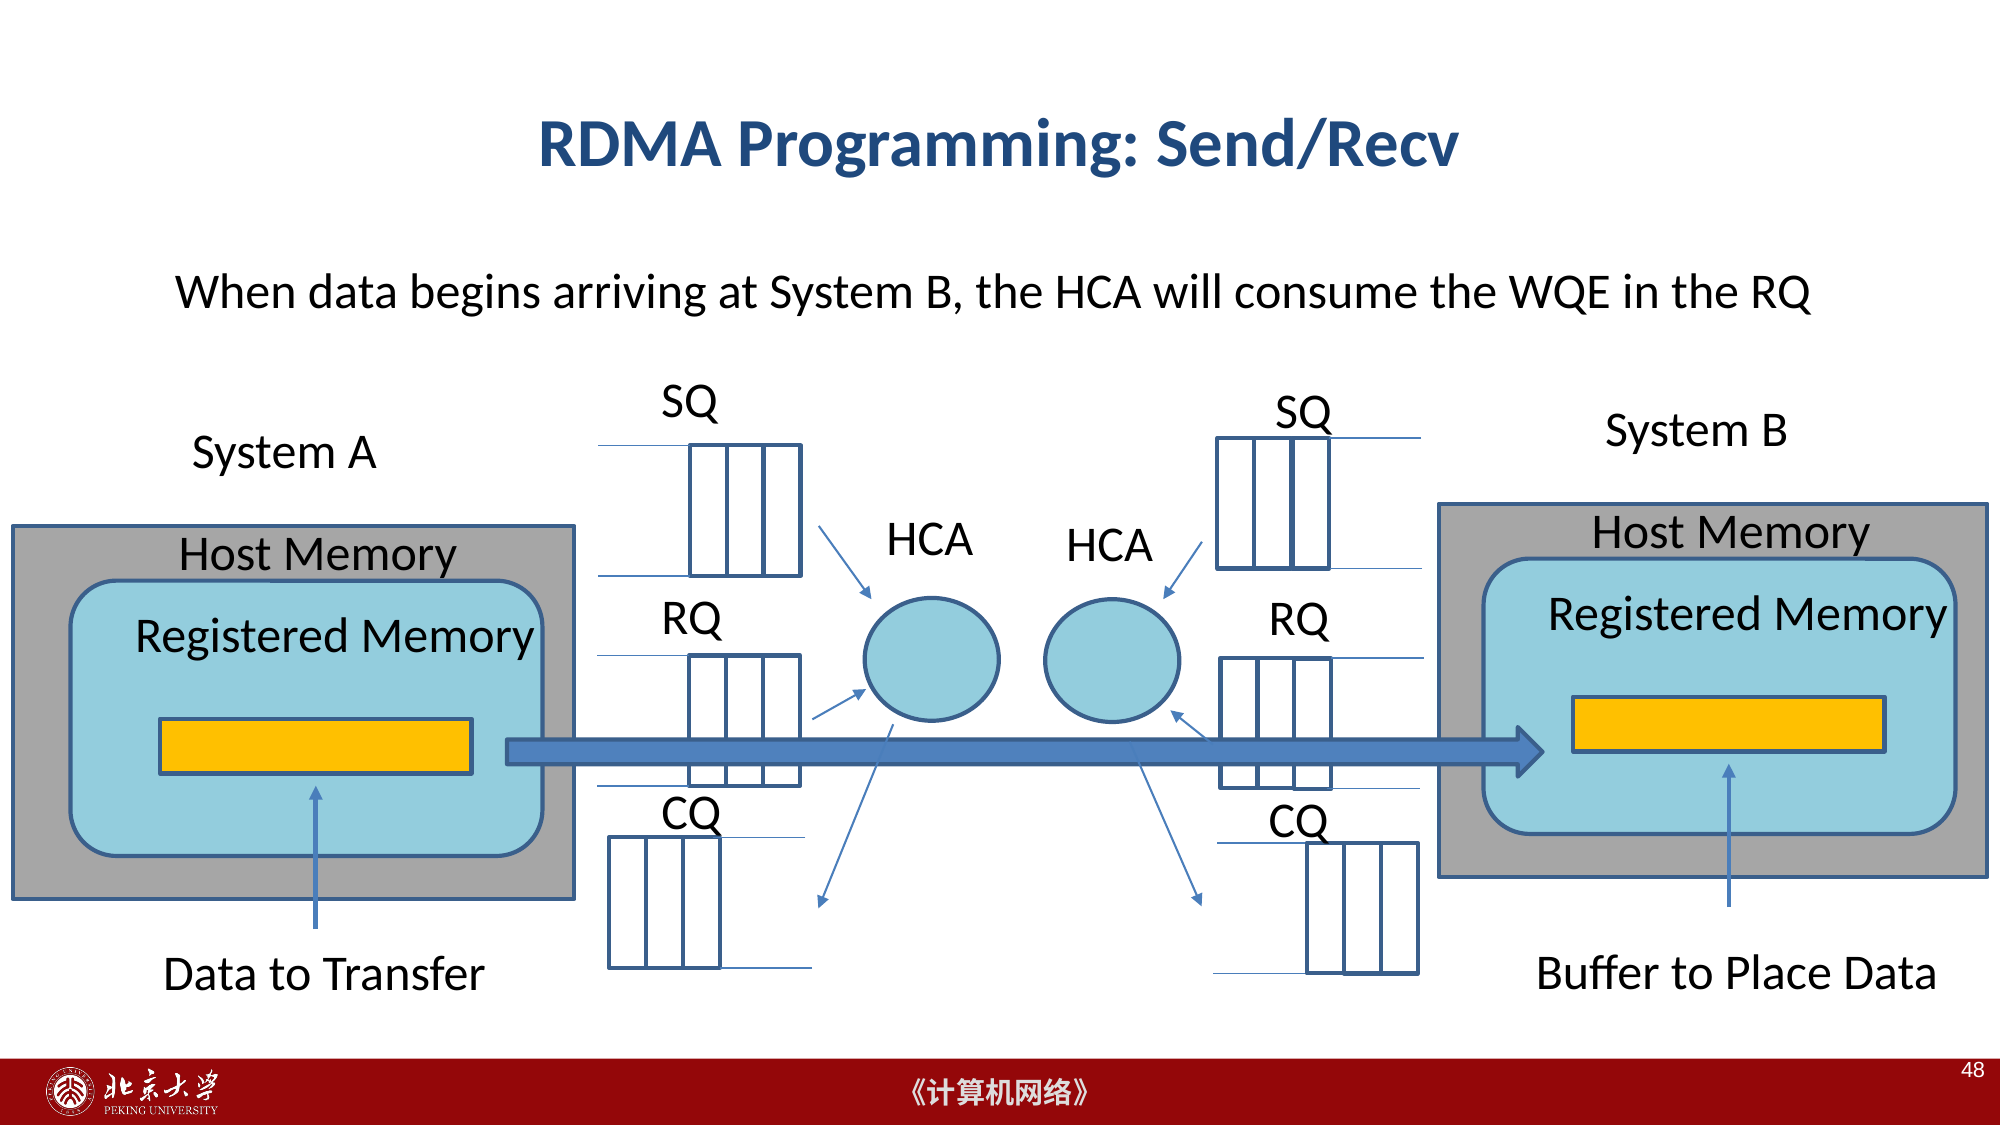

# RDMA Programming: Send/Recv
When data begins arriving at System B, the HCA will consume the WQE in the RQ
SQ
SQ
System B
System A

Host Memory
HCA
HCA

Host Memory

Registered Memory
RQ
RQ

Registered Memory

CQ
CQ

Buffer to Place Data
Data to Transfer
48